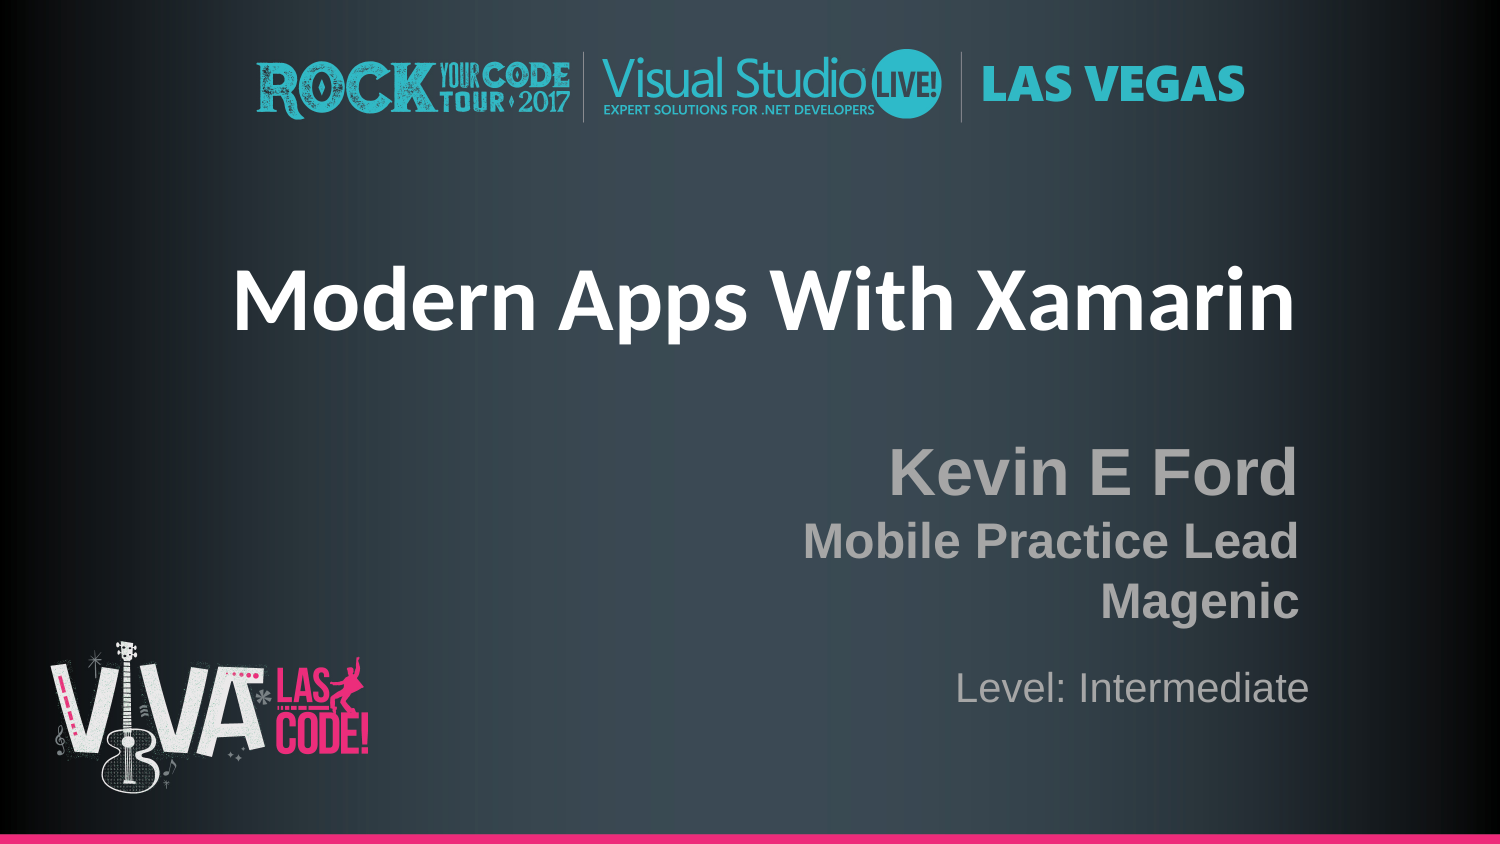

Modern Apps With Xamarin
Kevin E Ford
Mobile Practice Lead
Magenic

Level: Intermediate